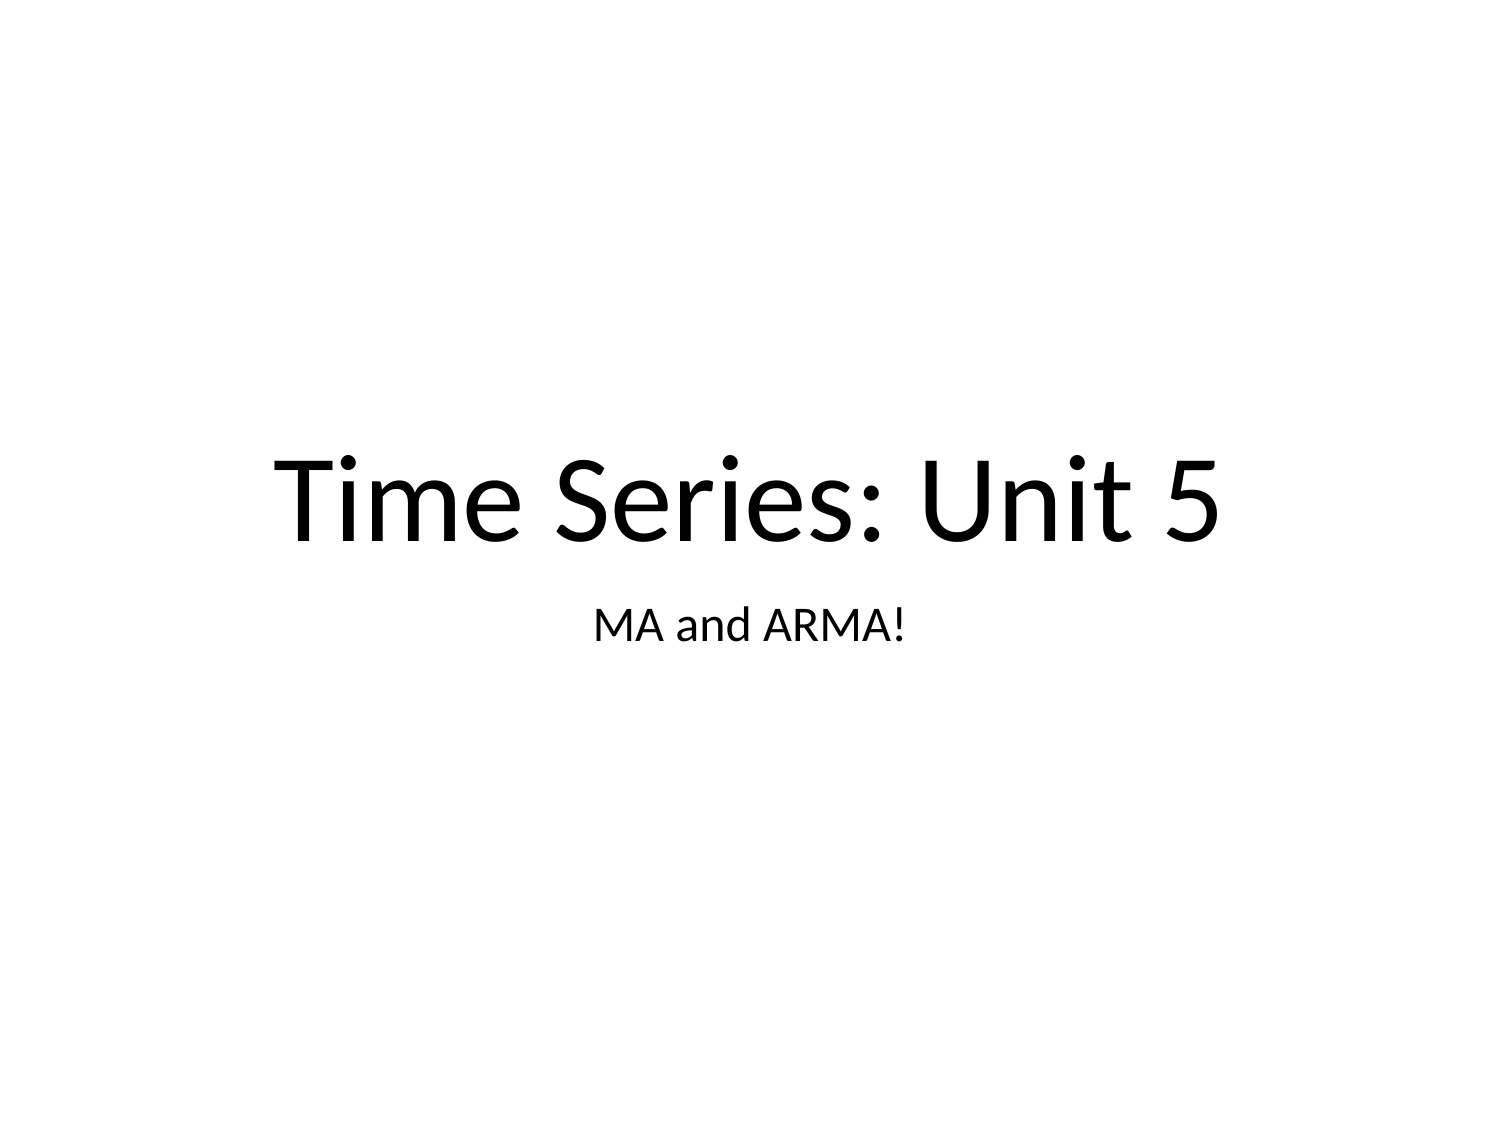

# Time Series: Unit 5
MA and ARMA!